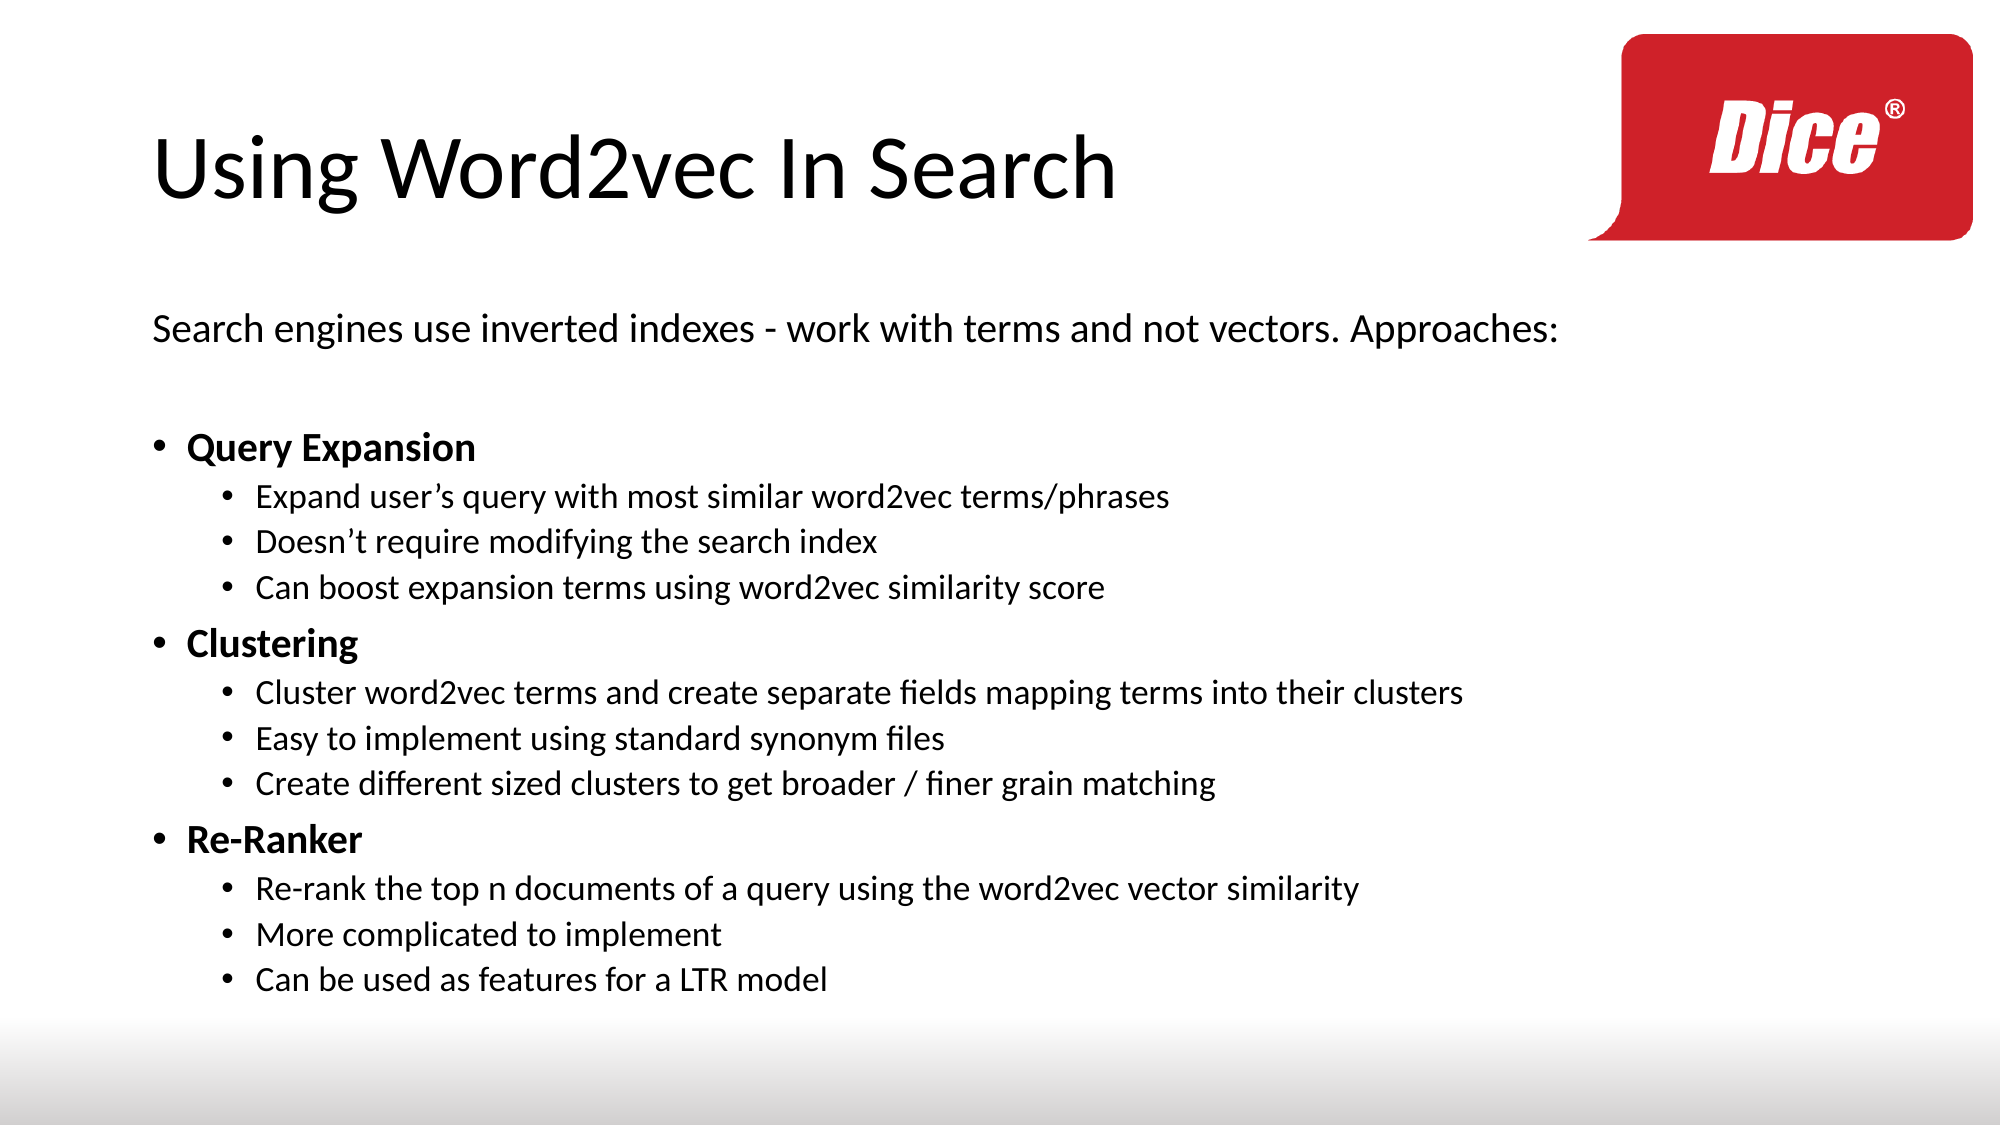

# Using Word2vec In Search
Search engines use inverted indexes - work with terms and not vectors. Approaches:

Query Expansion
Expand user’s query with most similar word2vec terms/phrases
Doesn’t require modifying the search index
Can boost expansion terms using word2vec similarity score
Clustering
Cluster word2vec terms and create separate fields mapping terms into their clusters
Easy to implement using standard synonym files
Create different sized clusters to get broader / finer grain matching
Re-Ranker
Re-rank the top n documents of a query using the word2vec vector similarity
More complicated to implement
Can be used as features for a LTR model